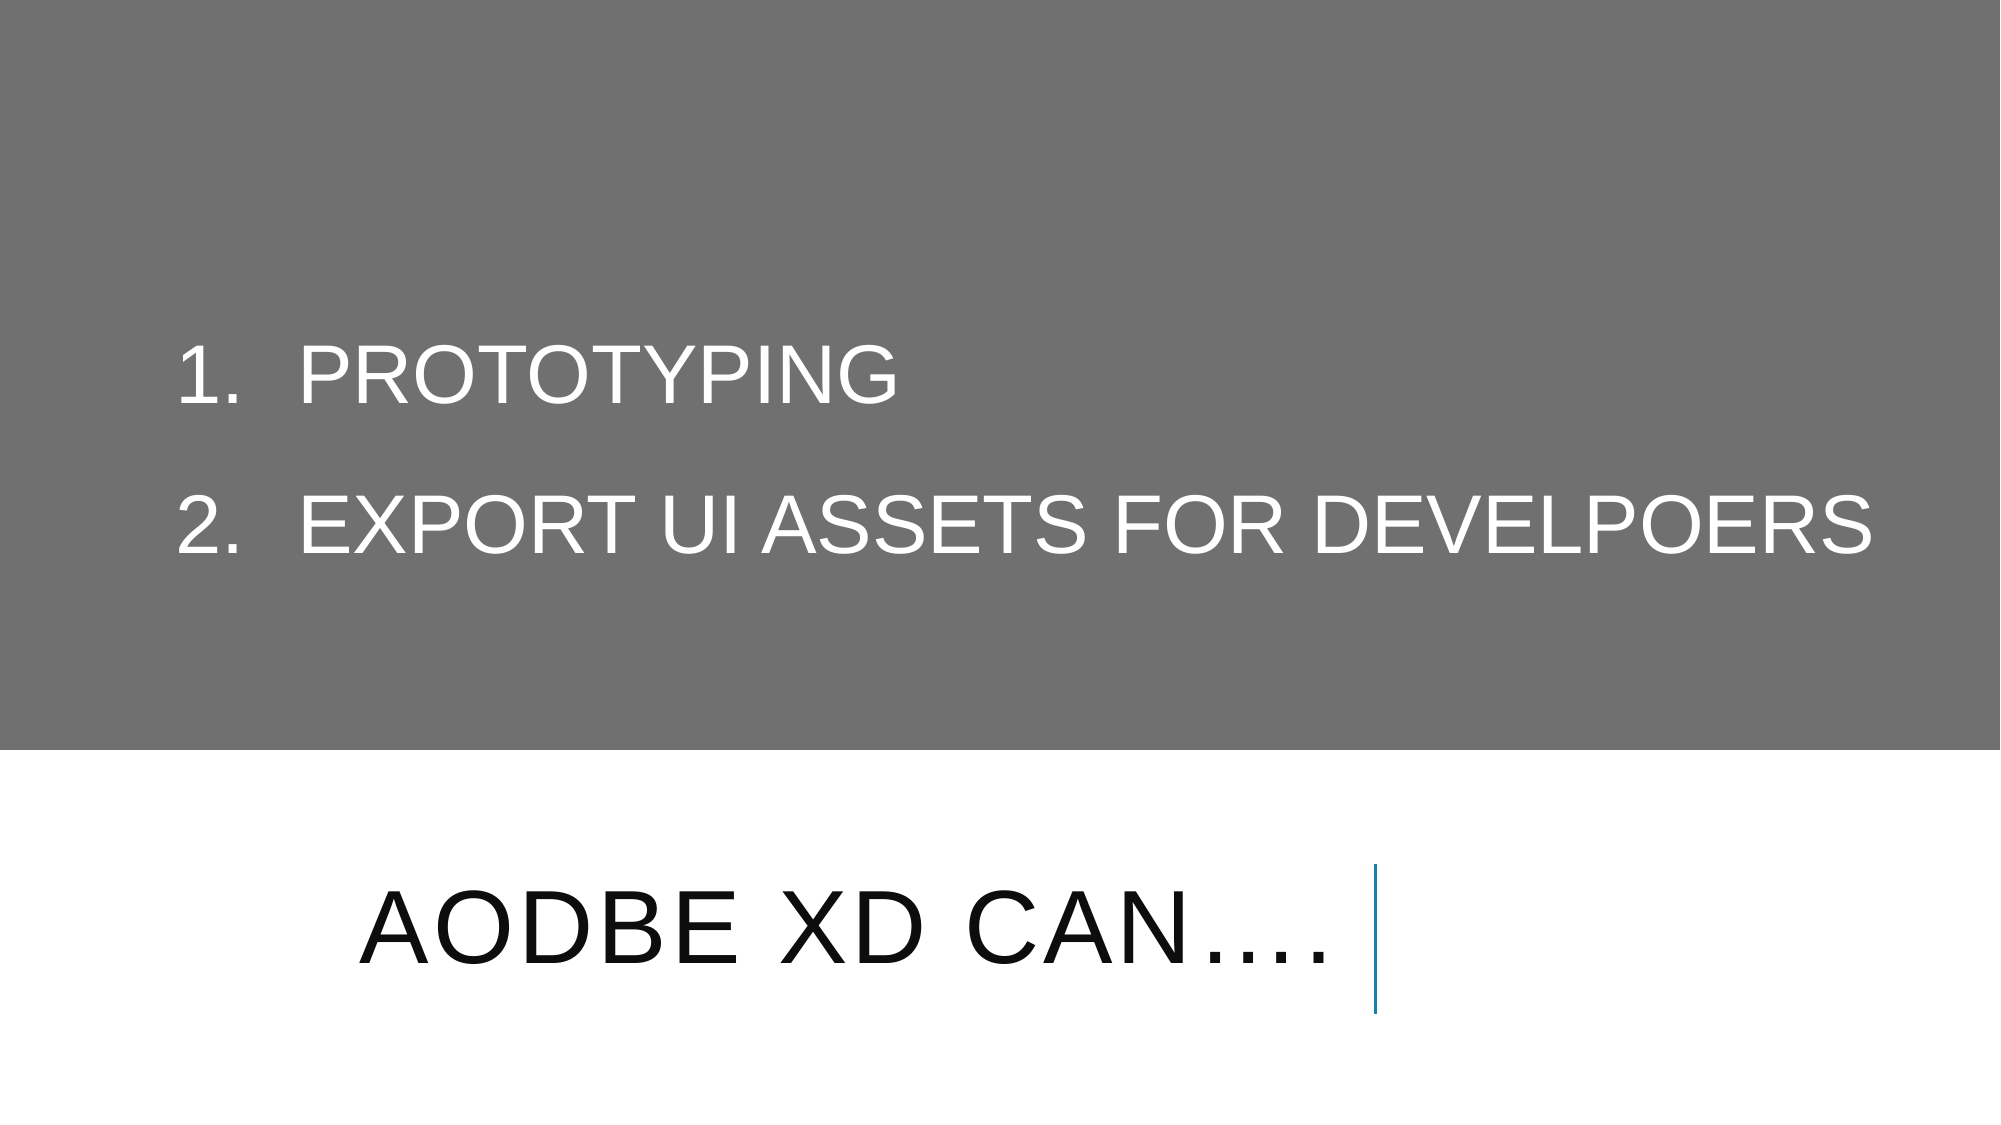

PROTOTYPING
EXPORT UI ASSETS FOR DEVELPOERS
# AODBE XD CAN….